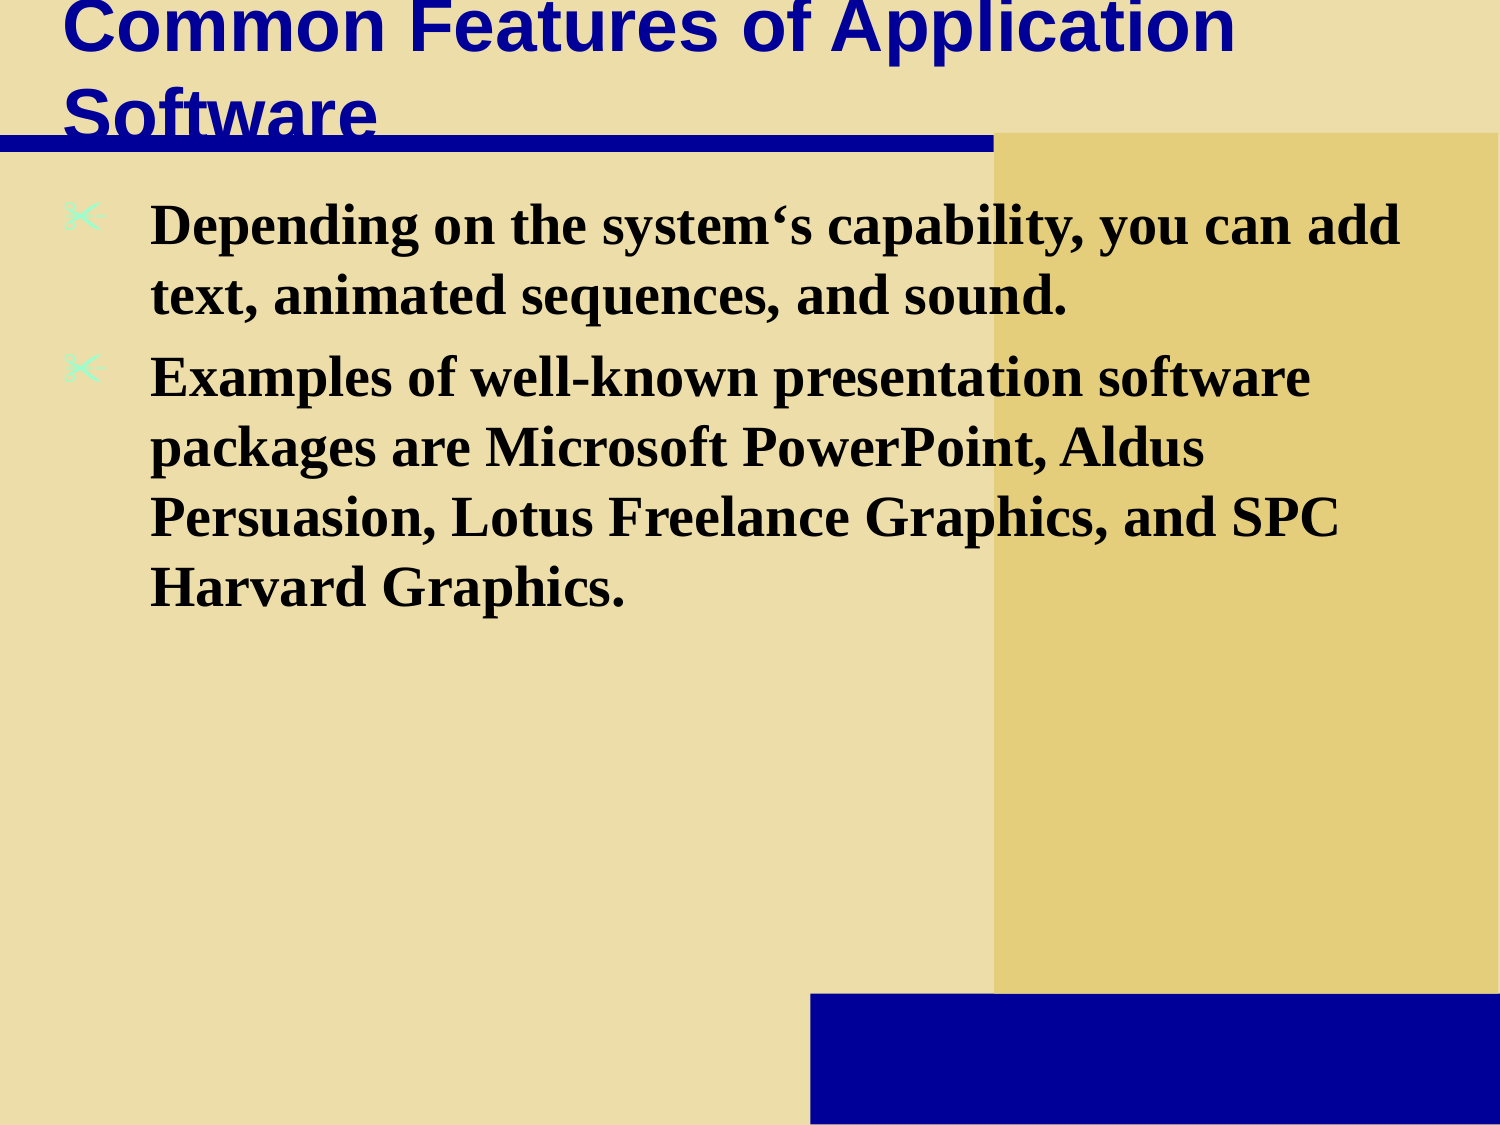

# Common Features of Application Software
Depending on the system‘s capability, you can add text, animated sequences, and sound.
Examples of well-known presentation software packages are Microsoft PowerPoint, Aldus Persuasion, Lotus Freelance Graphics, and SPC Harvard Graphics.